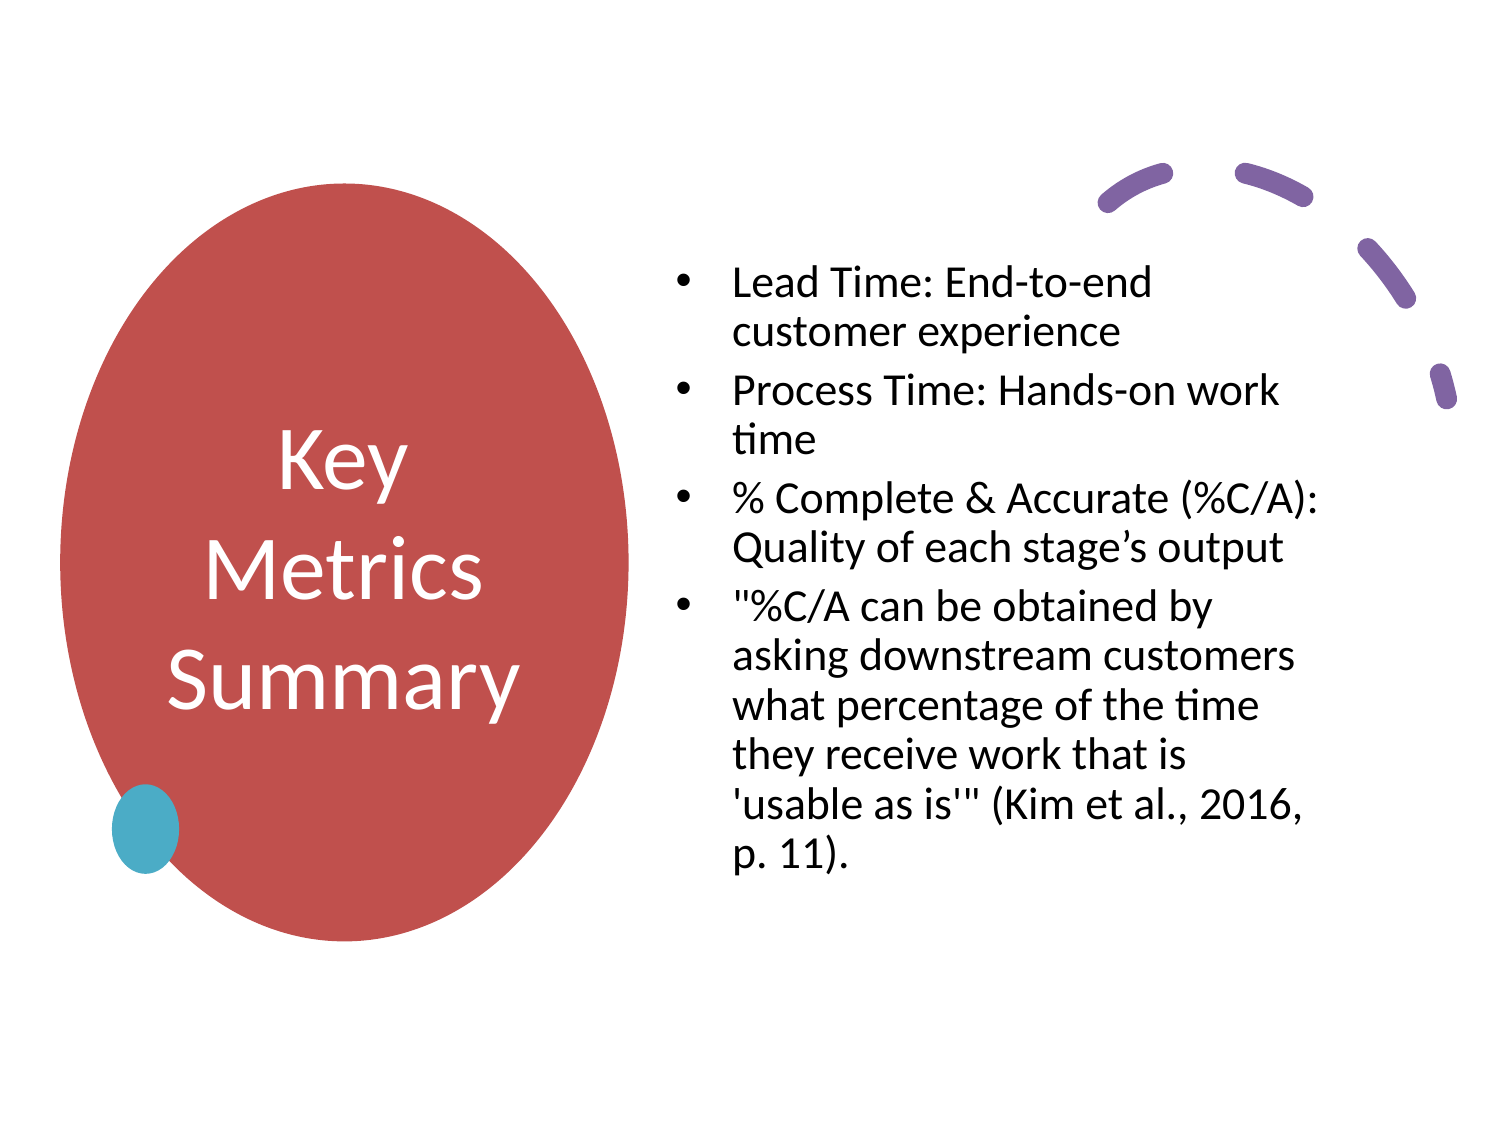

# Key Metrics Summary
Lead Time: End-to-end customer experience
Process Time: Hands-on work time
% Complete & Accurate (%C/A): Quality of each stage’s output
"%C/A can be obtained by asking downstream customers what percentage of the time they receive work that is 'usable as is'" (Kim et al., 2016, p. 11).